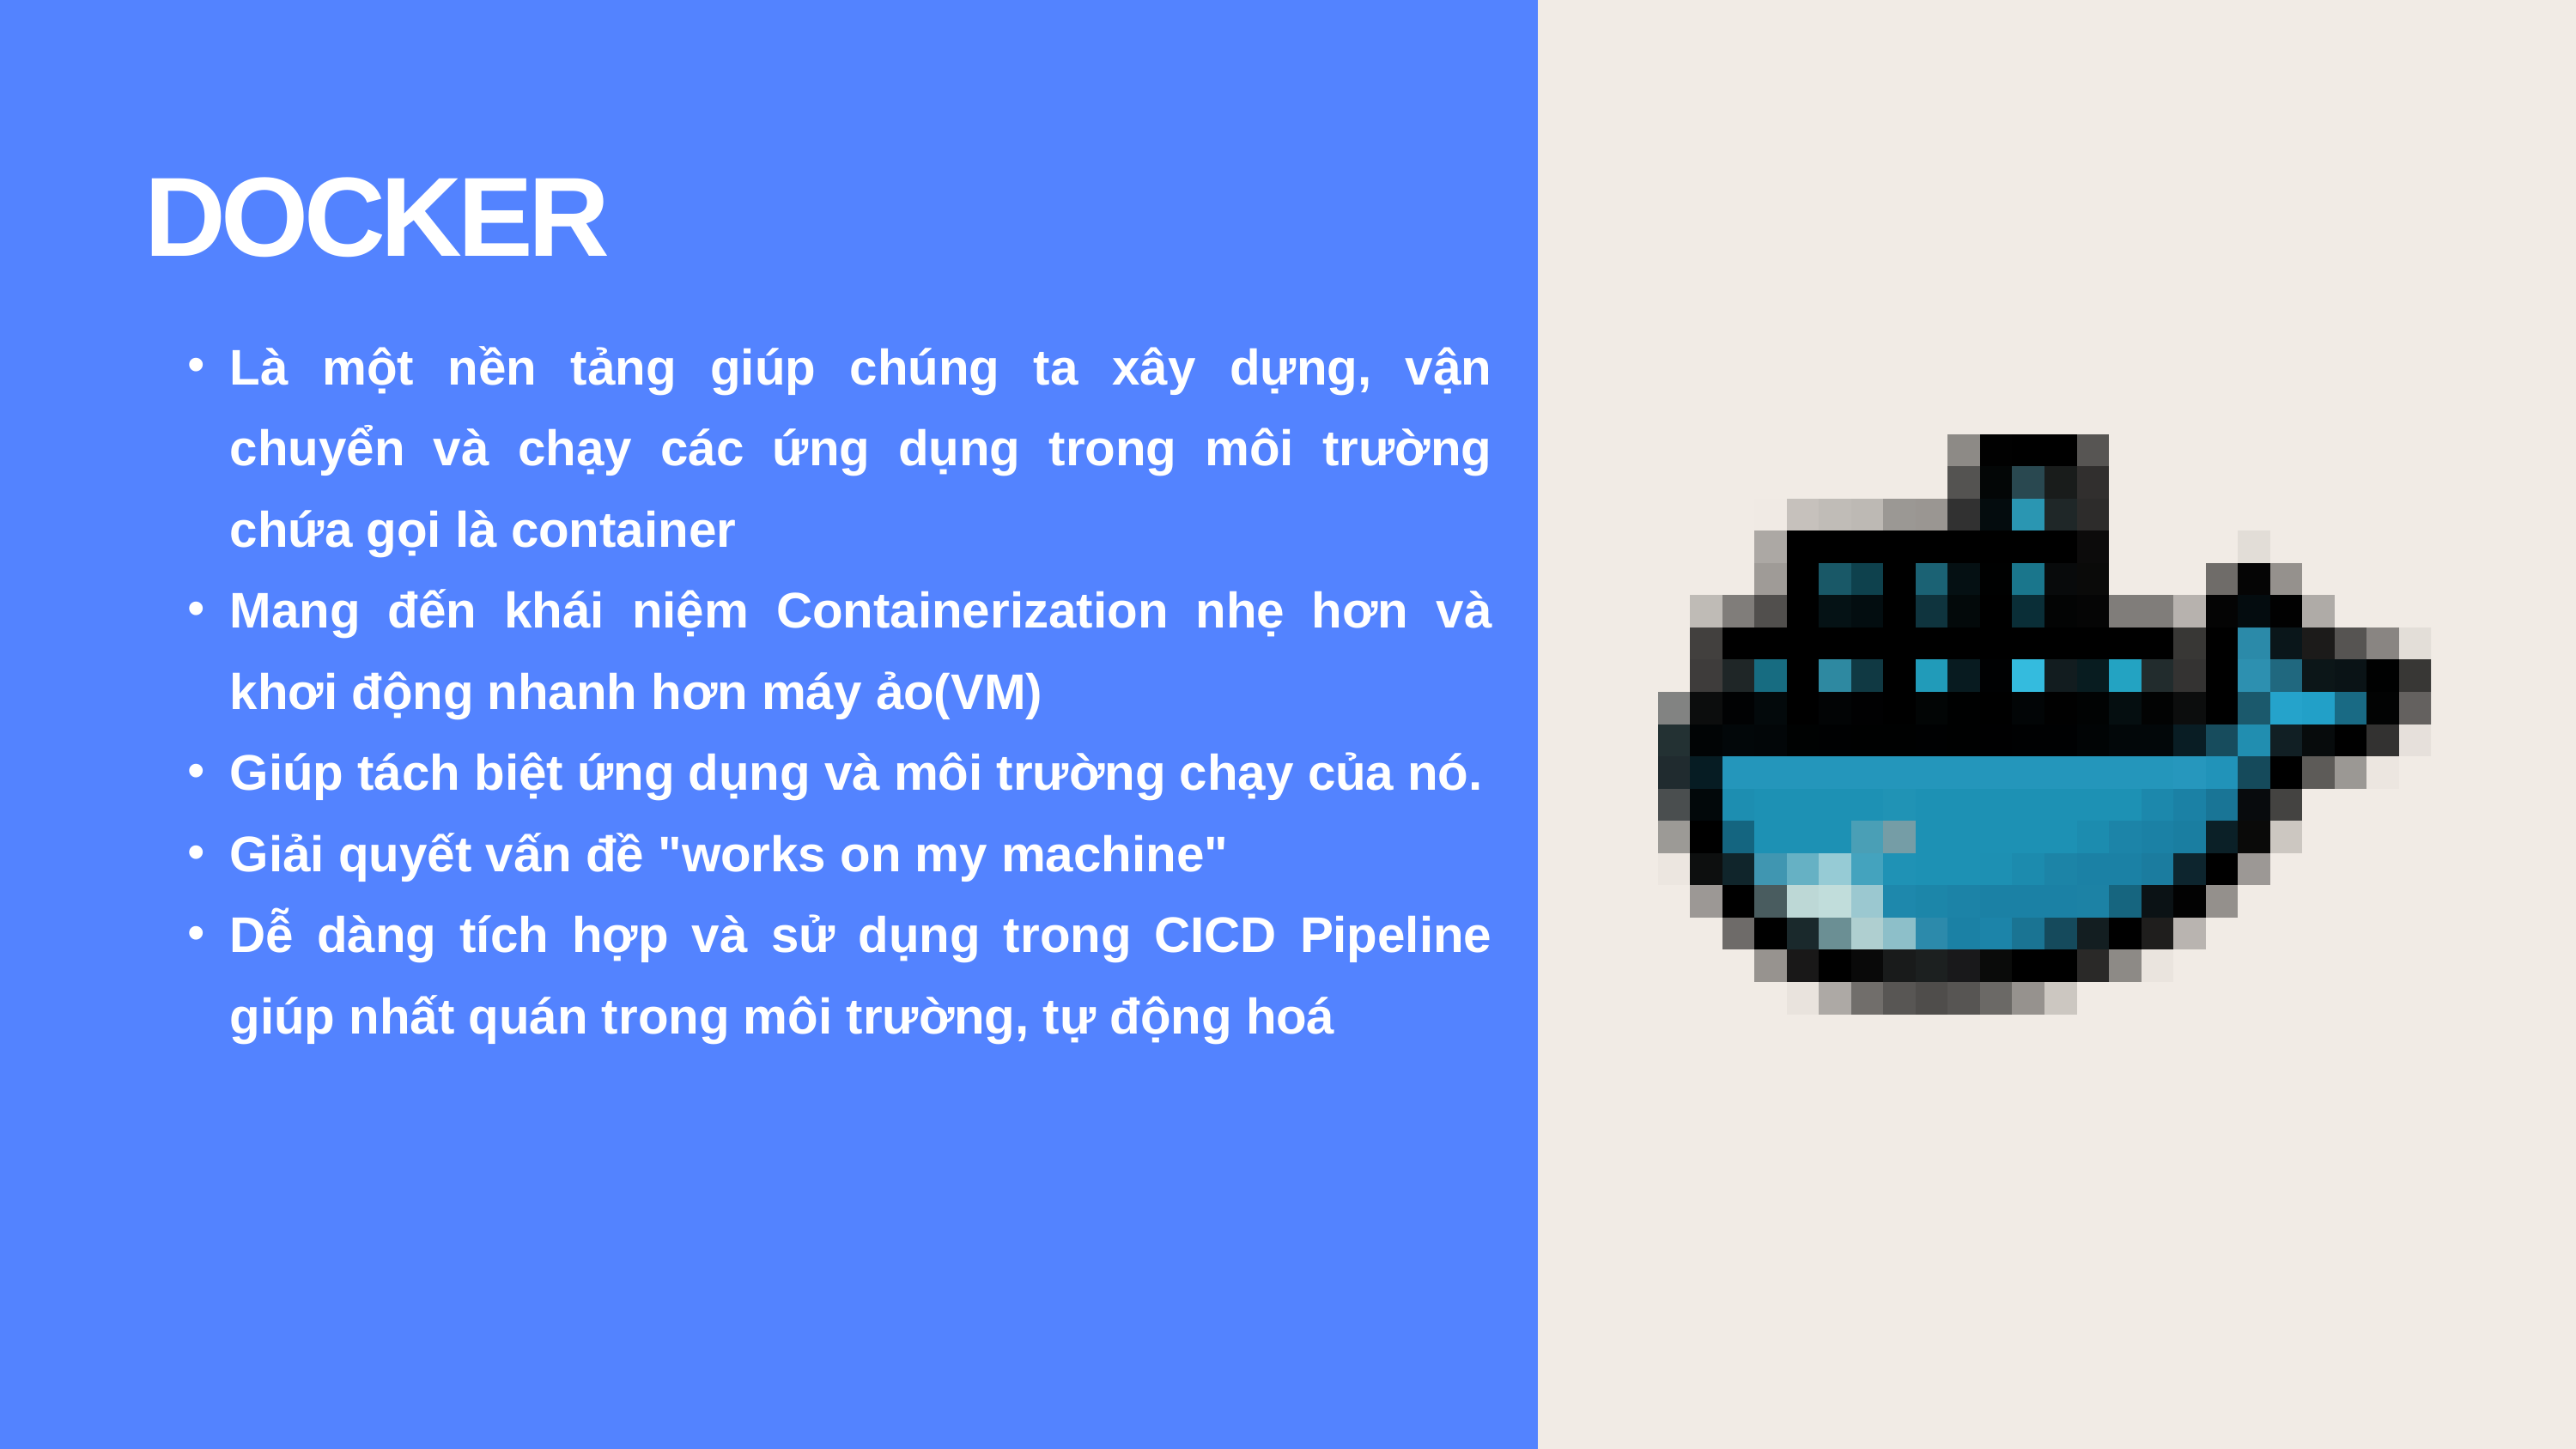

DOCKER
Là một nền tảng giúp chúng ta xây dựng, vận chuyển và chạy các ứng dụng trong môi trường chứa gọi là container
Mang đến khái niệm Containerization nhẹ hơn và khơi động nhanh hơn máy ảo(VM)
Giúp tách biệt ứng dụng và môi trường chạy của nó.
Giải quyết vấn đề "works on my machine"
Dễ dàng tích hợp và sử dụng trong CICD Pipeline giúp nhất quán trong môi trường, tự động hoá